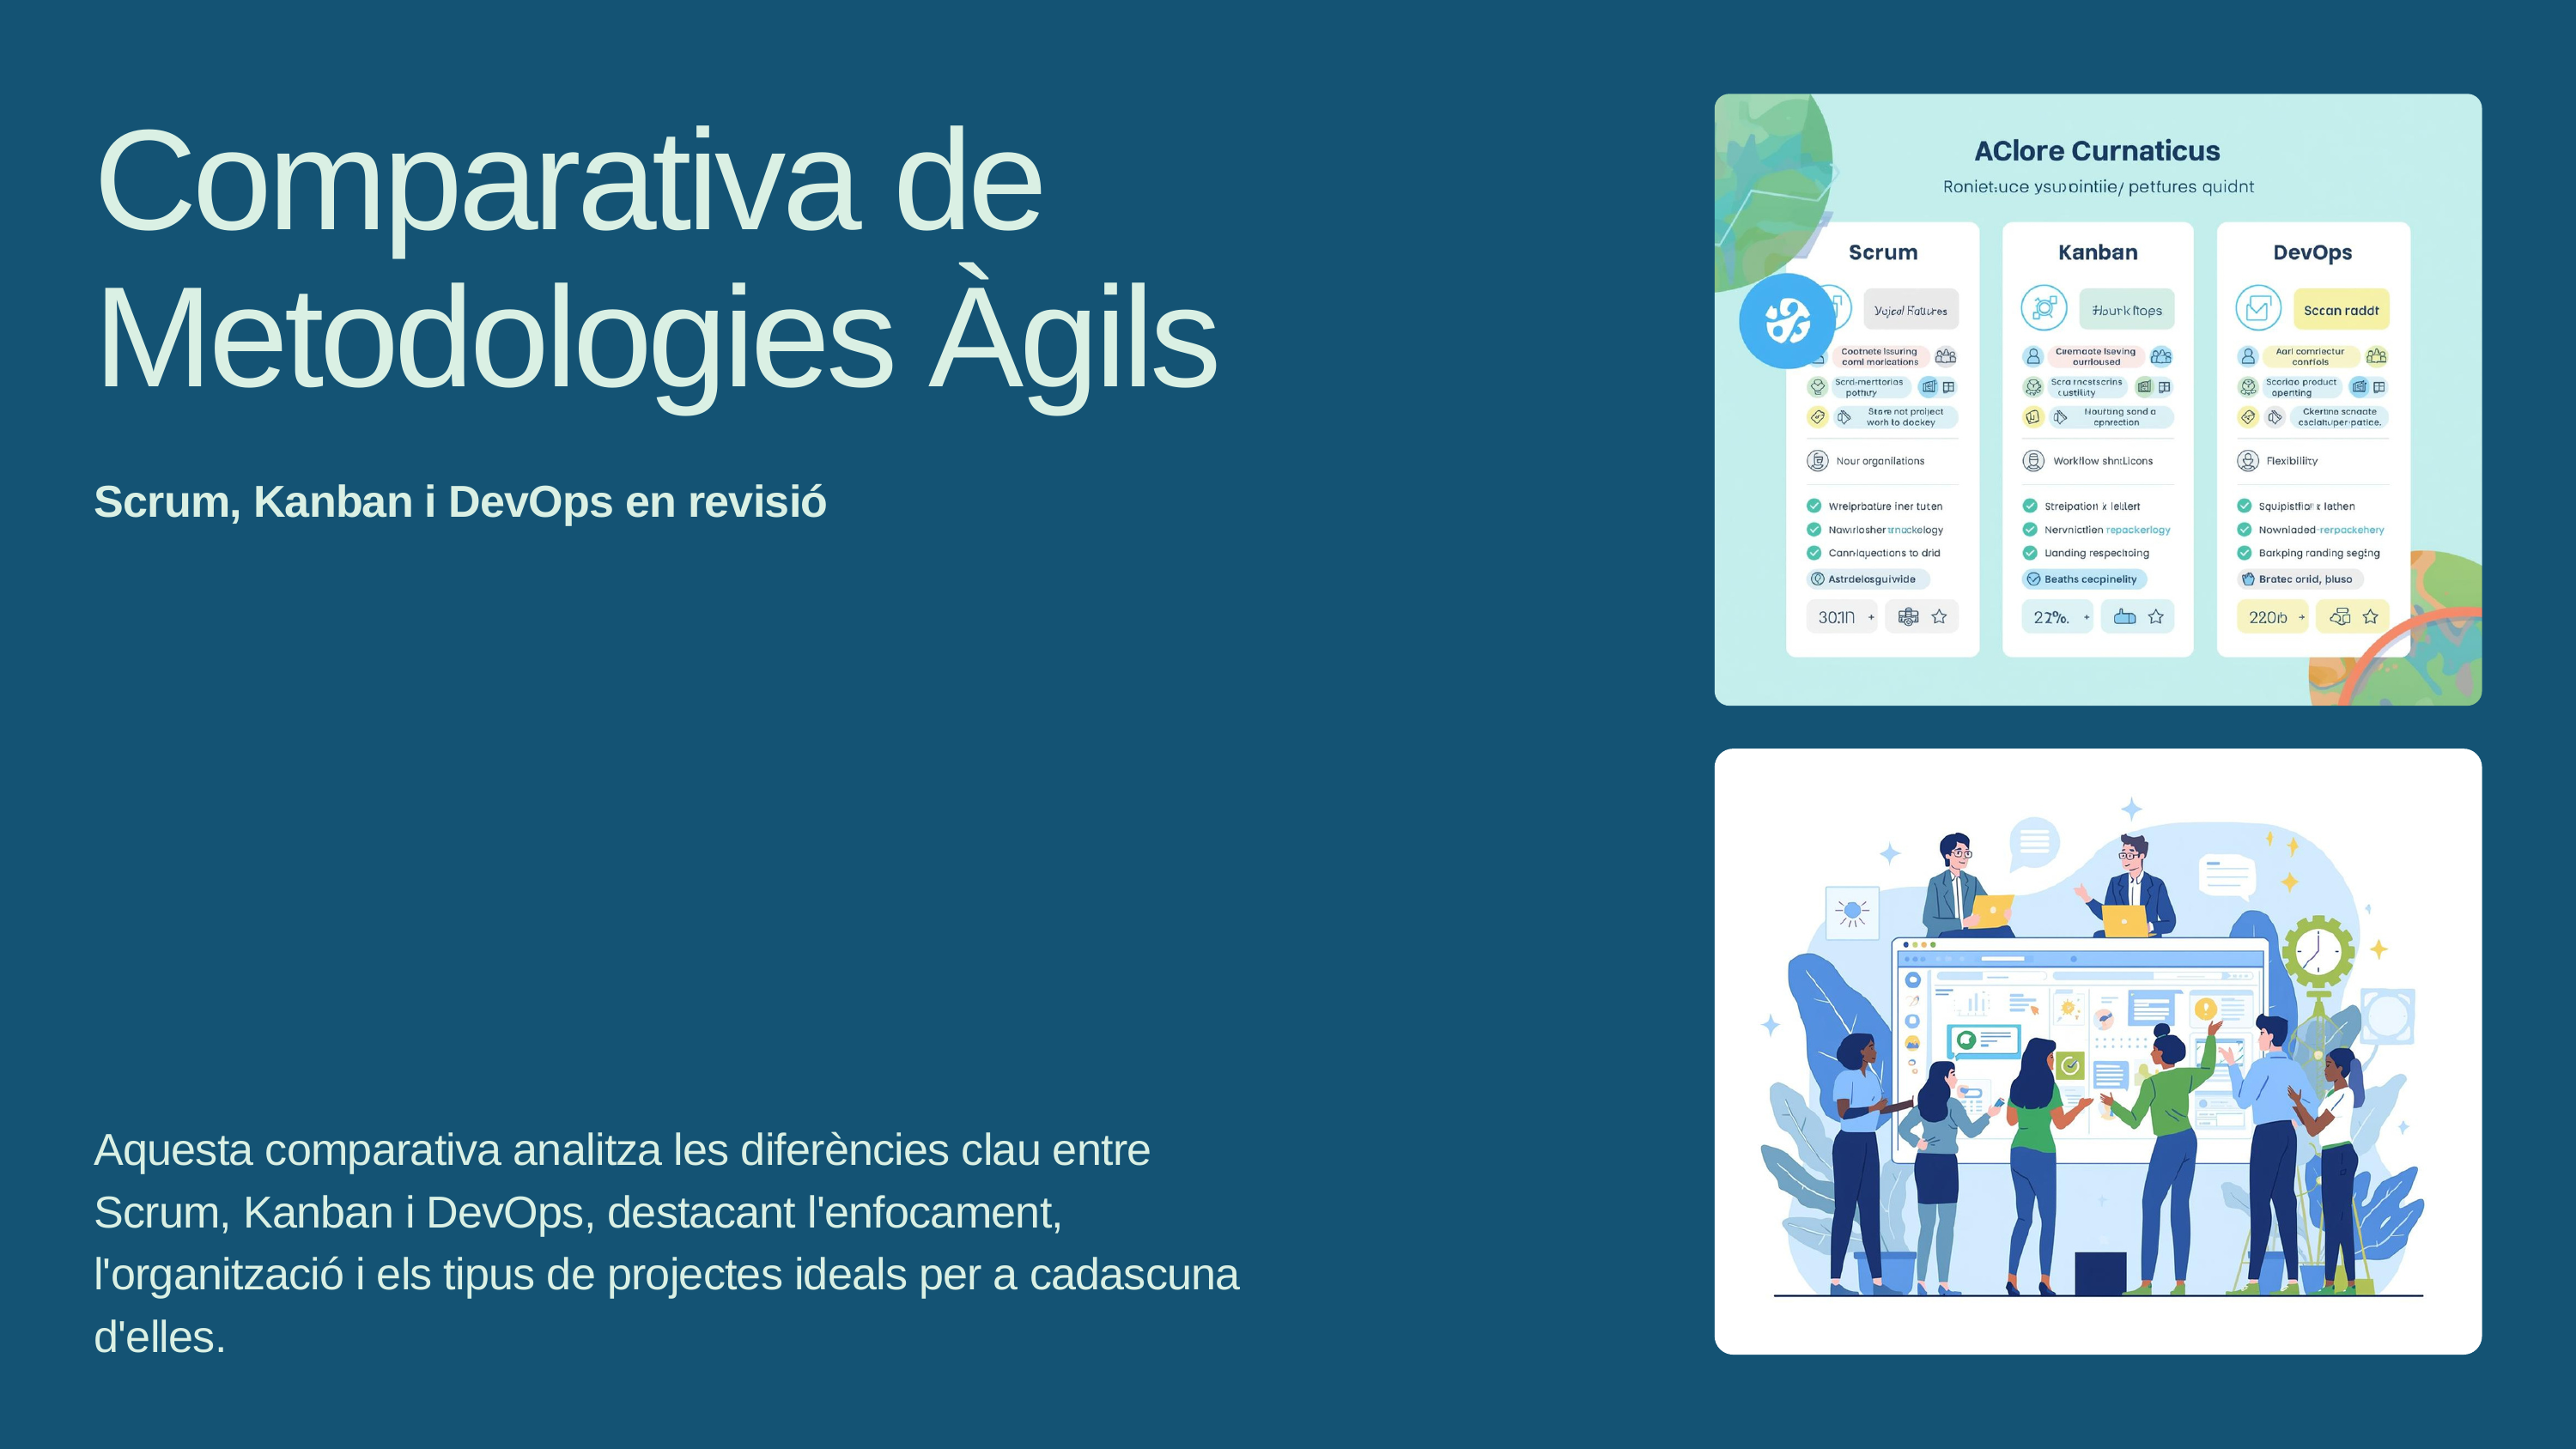

Comparativa de Metodologies Àgils
Scrum, Kanban i DevOps en revisió

Aquesta comparativa analitza les diferències clau entre Scrum, Kanban i DevOps, destacant l'enfocament, l'organització i els tipus de projectes ideals per a cadascuna d'elles.
16